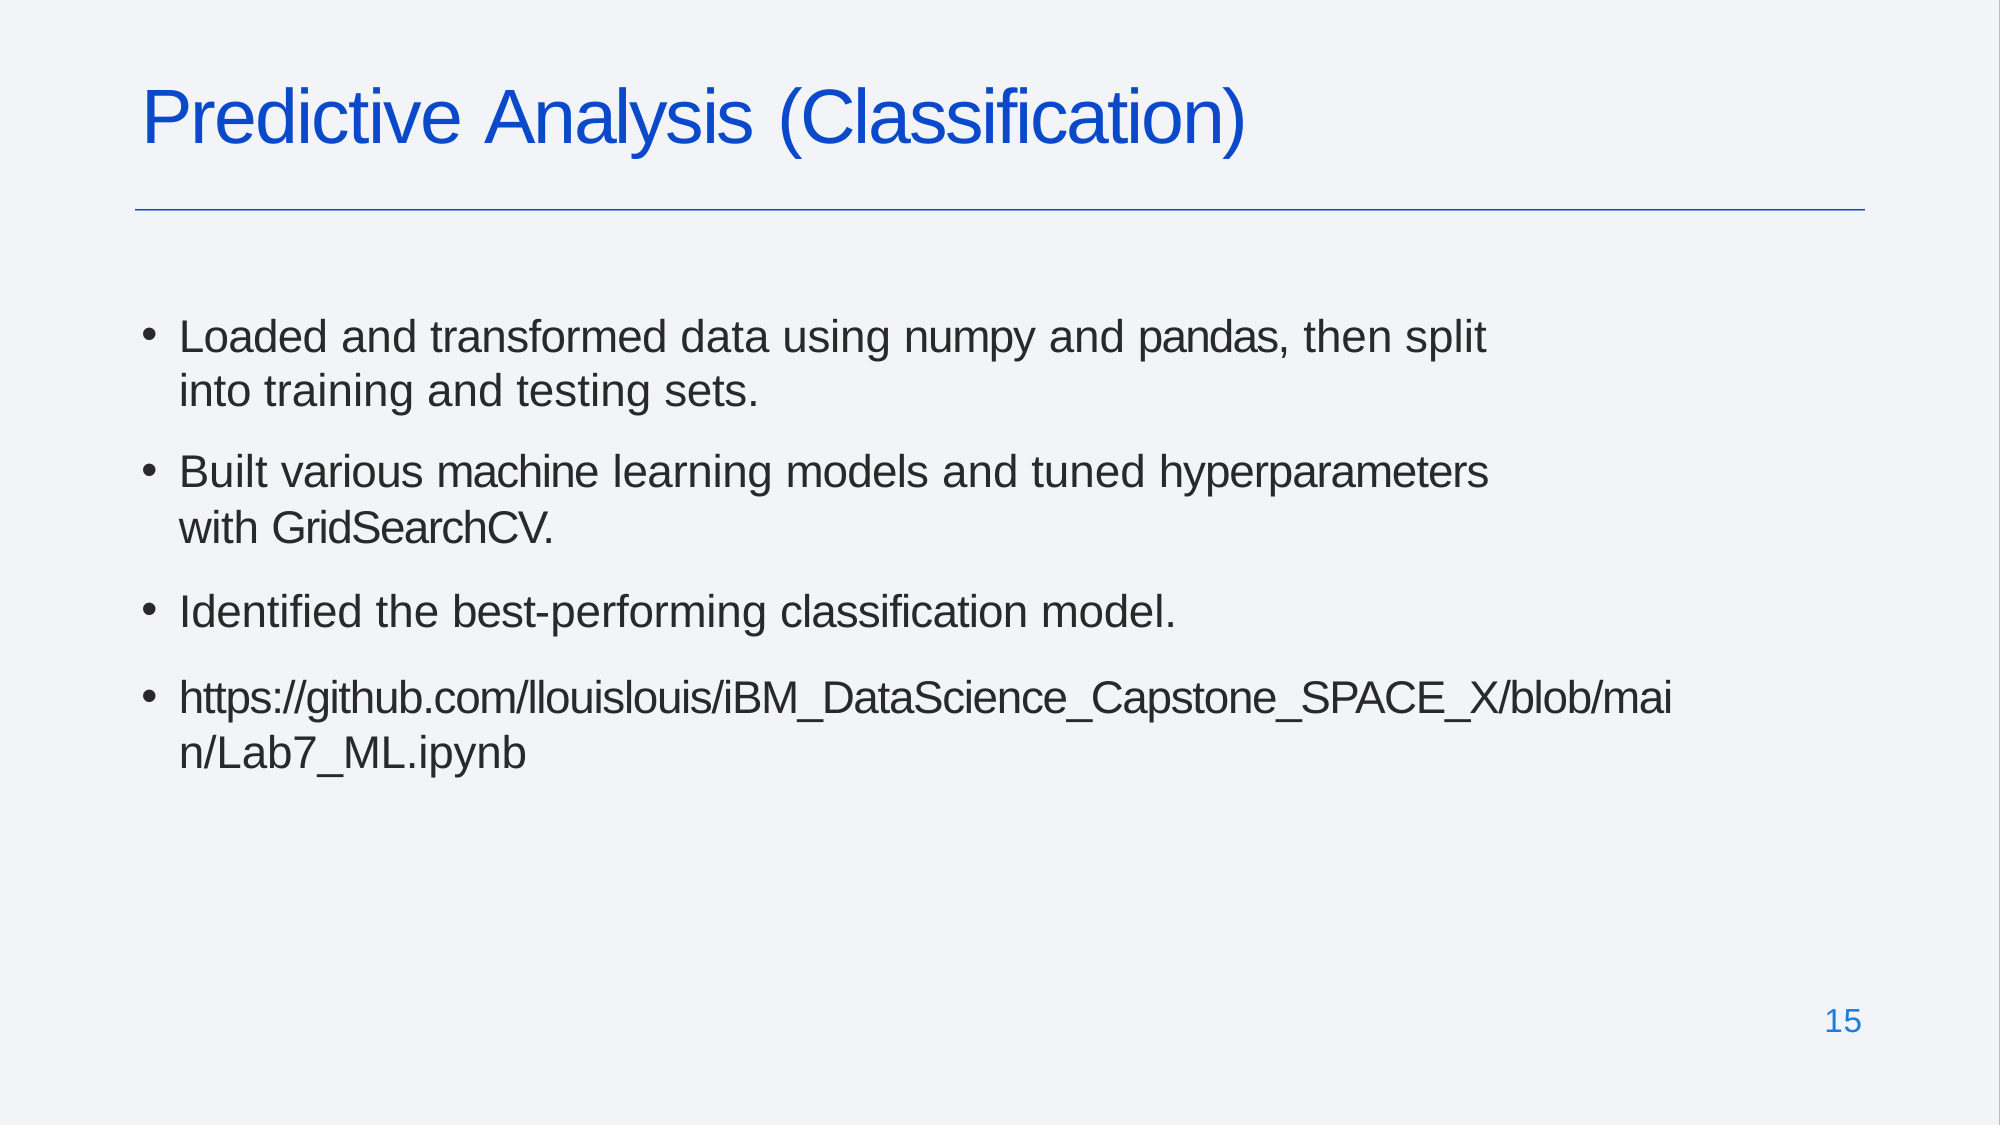

# Predictive Analysis (Classification)
Loaded and transformed data using numpy and pandas, then split into training and testing sets.
Built various machine learning models and tuned hyperparameters with GridSearchCV.
Identified the best-performing classification model.
https://github.com/llouislouis/iBM_DataScience_Capstone_SPACE_X/blob/mai n/Lab7_ML.ipynb
15